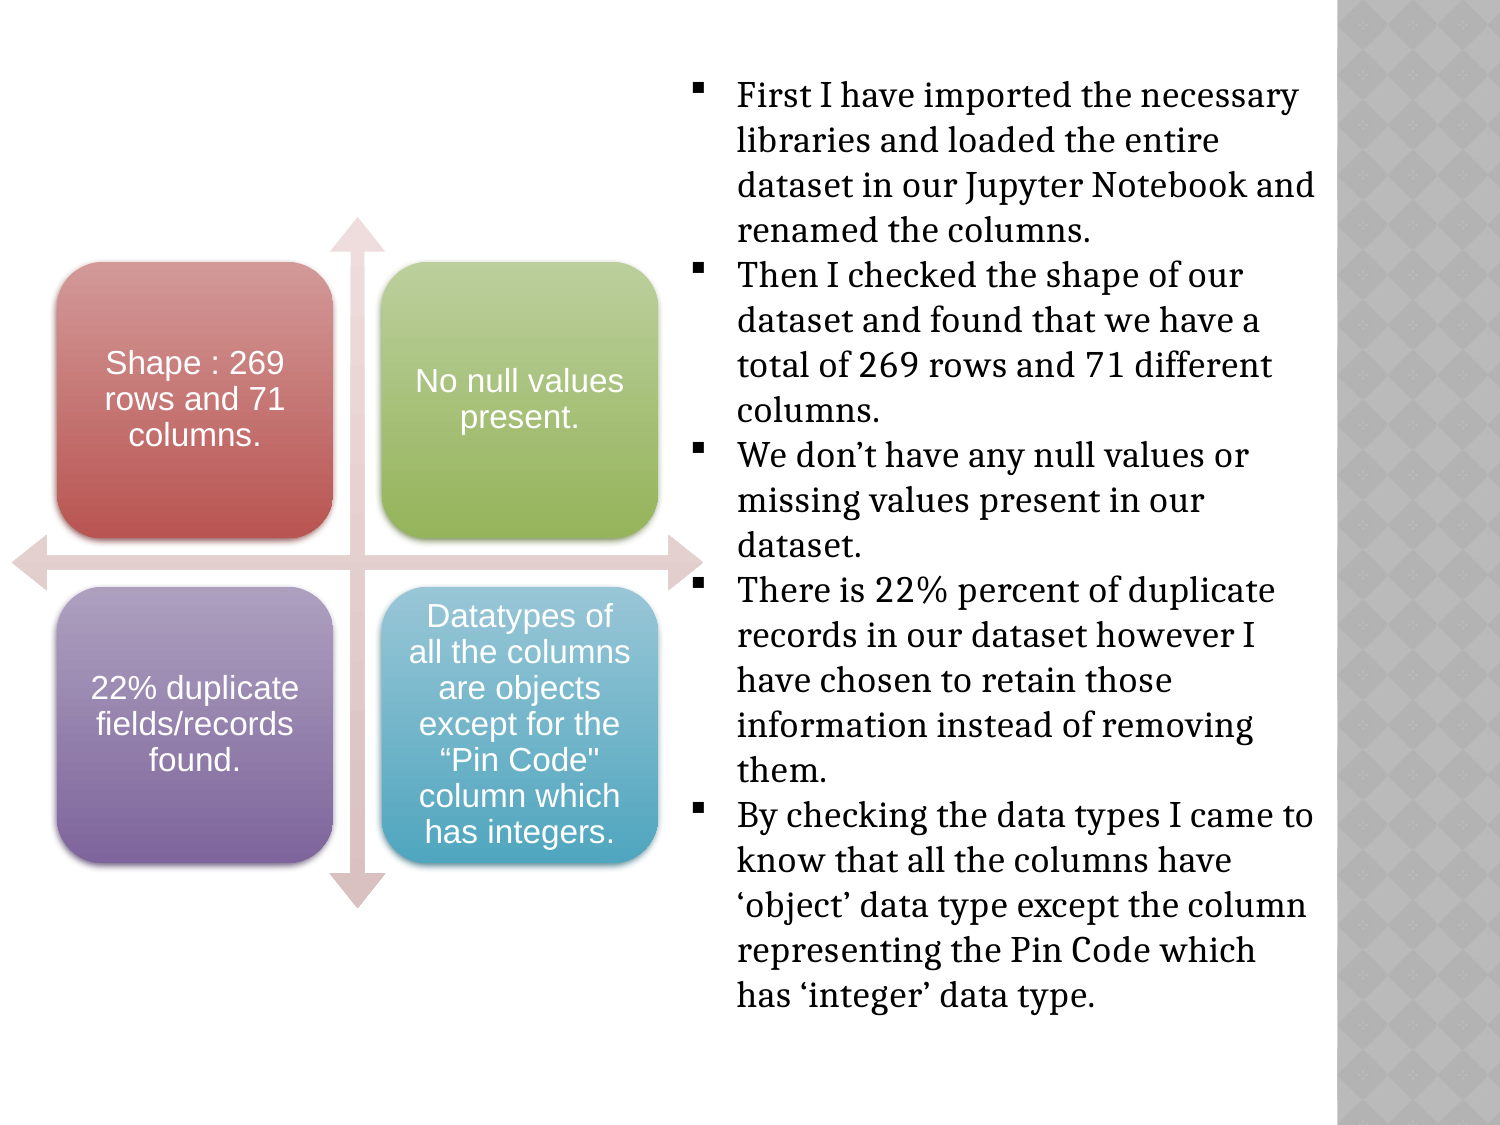

First I have imported the necessary libraries and loaded the entire dataset in our Jupyter Notebook and renamed the columns.
Then I checked the shape of our dataset and found that we have a total of 269 rows and 71 different columns.
We don’t have any null values or missing values present in our dataset.
There is 22% percent of duplicate records in our dataset however I have chosen to retain those information instead of removing them.
By checking the data types I came to know that all the columns have ‘object’ data type except the column representing the Pin Code which has ‘integer’ data type.
Shape : 269 rows and 71 columns.
No null values present.
22% duplicate fields/records found.
Datatypes of all the columns are objects except for the “Pin Code" column which has integers.